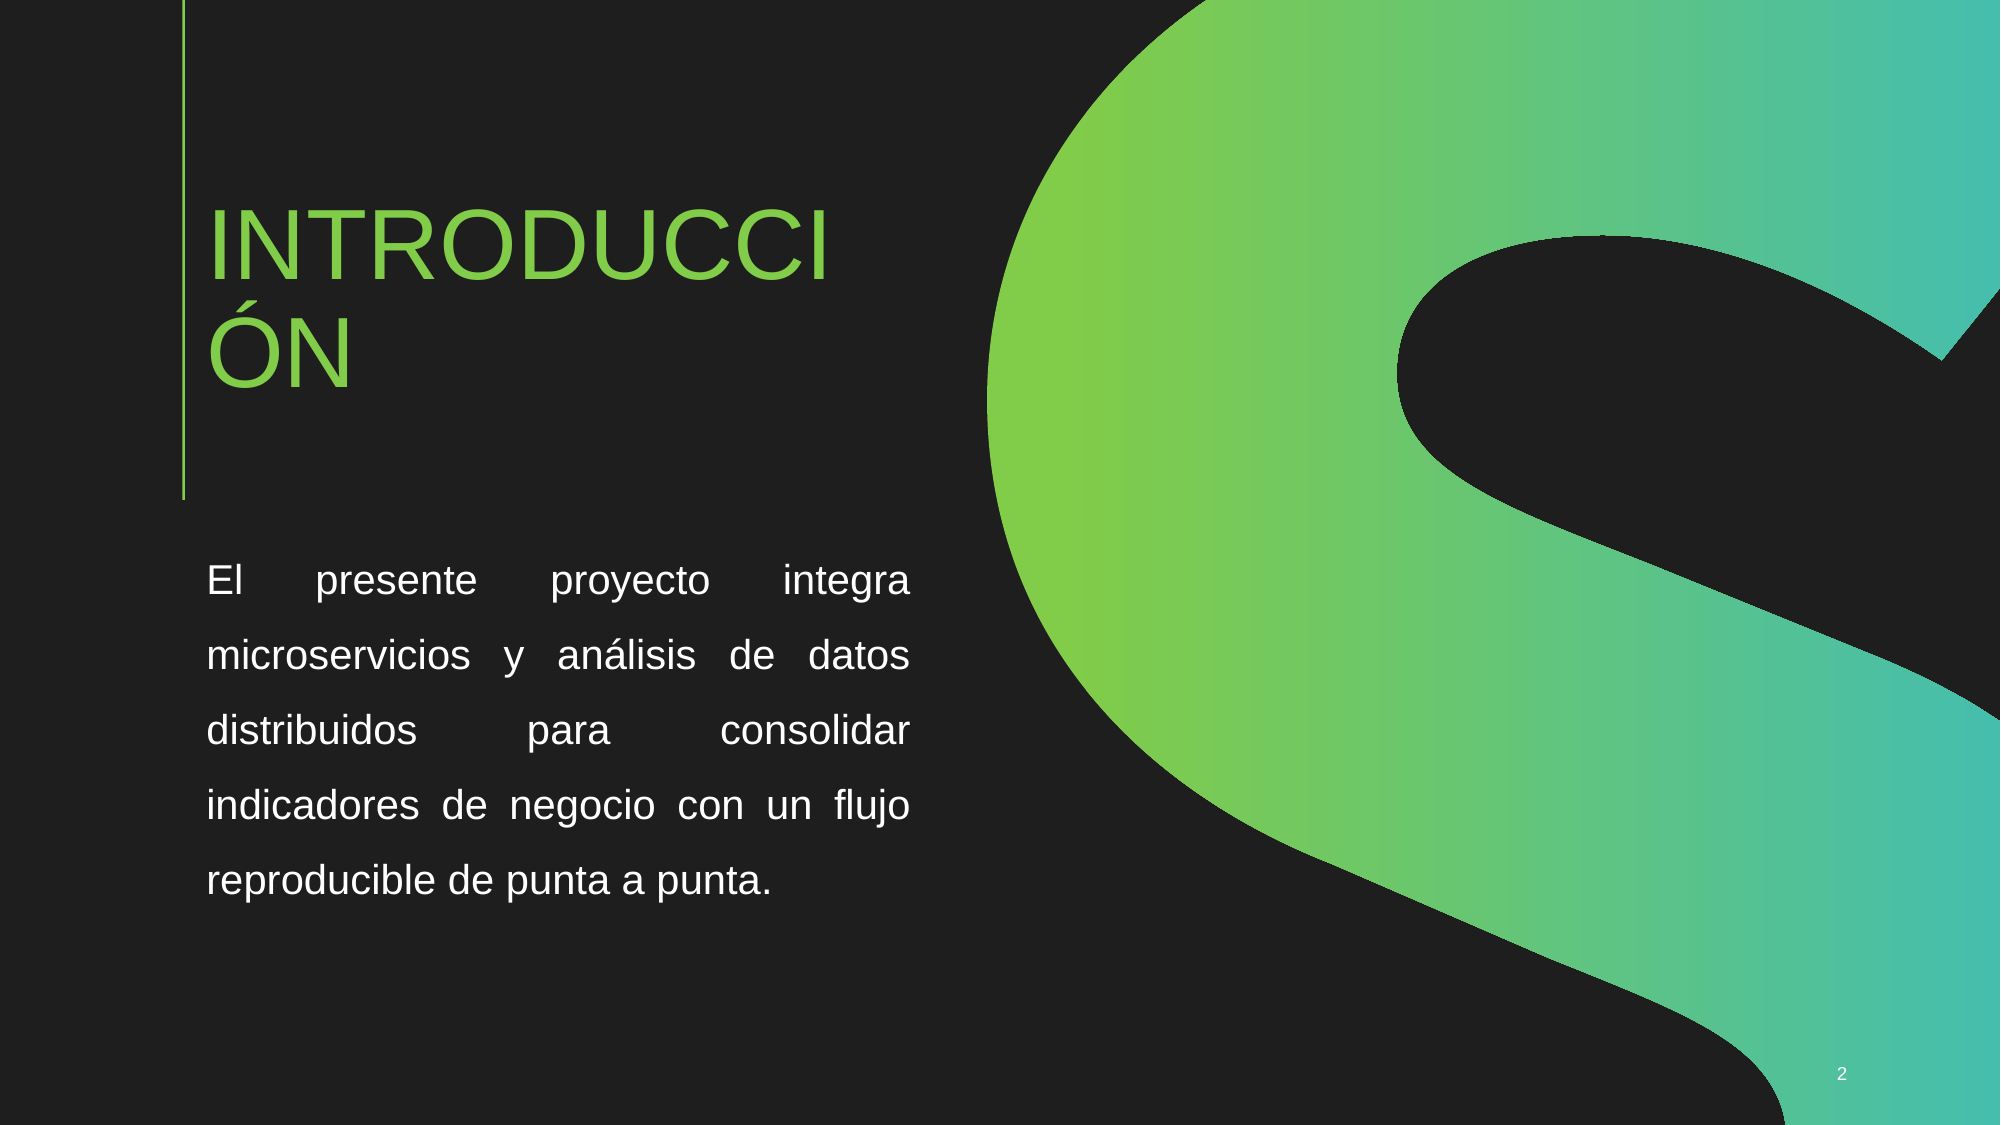

# Introducción
El presente proyecto integra microservicios y análisis de datos distribuidos para consolidar indicadores de negocio con un flujo reproducible de punta a punta.
2